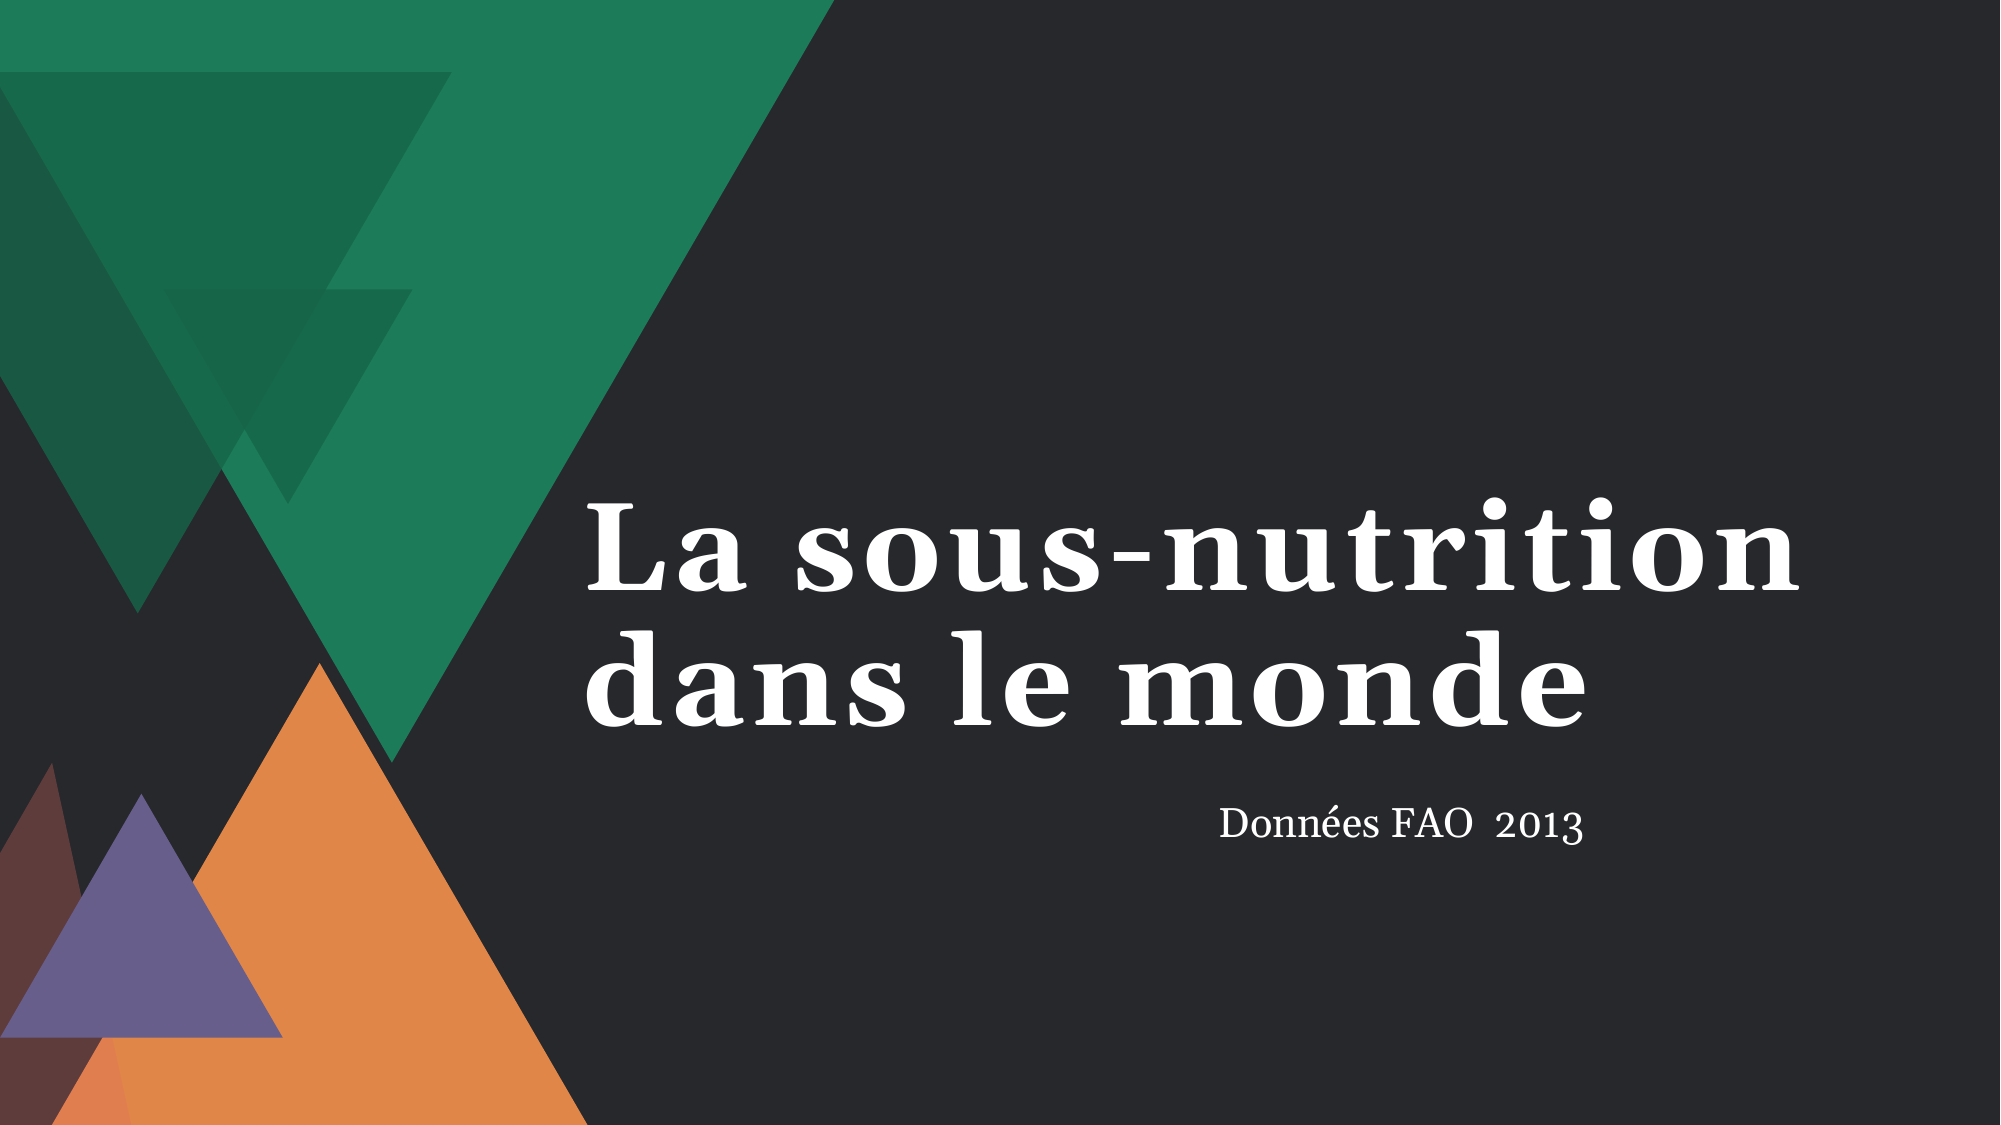

# La sous-nutrition dans le monde
Données FAO  2013